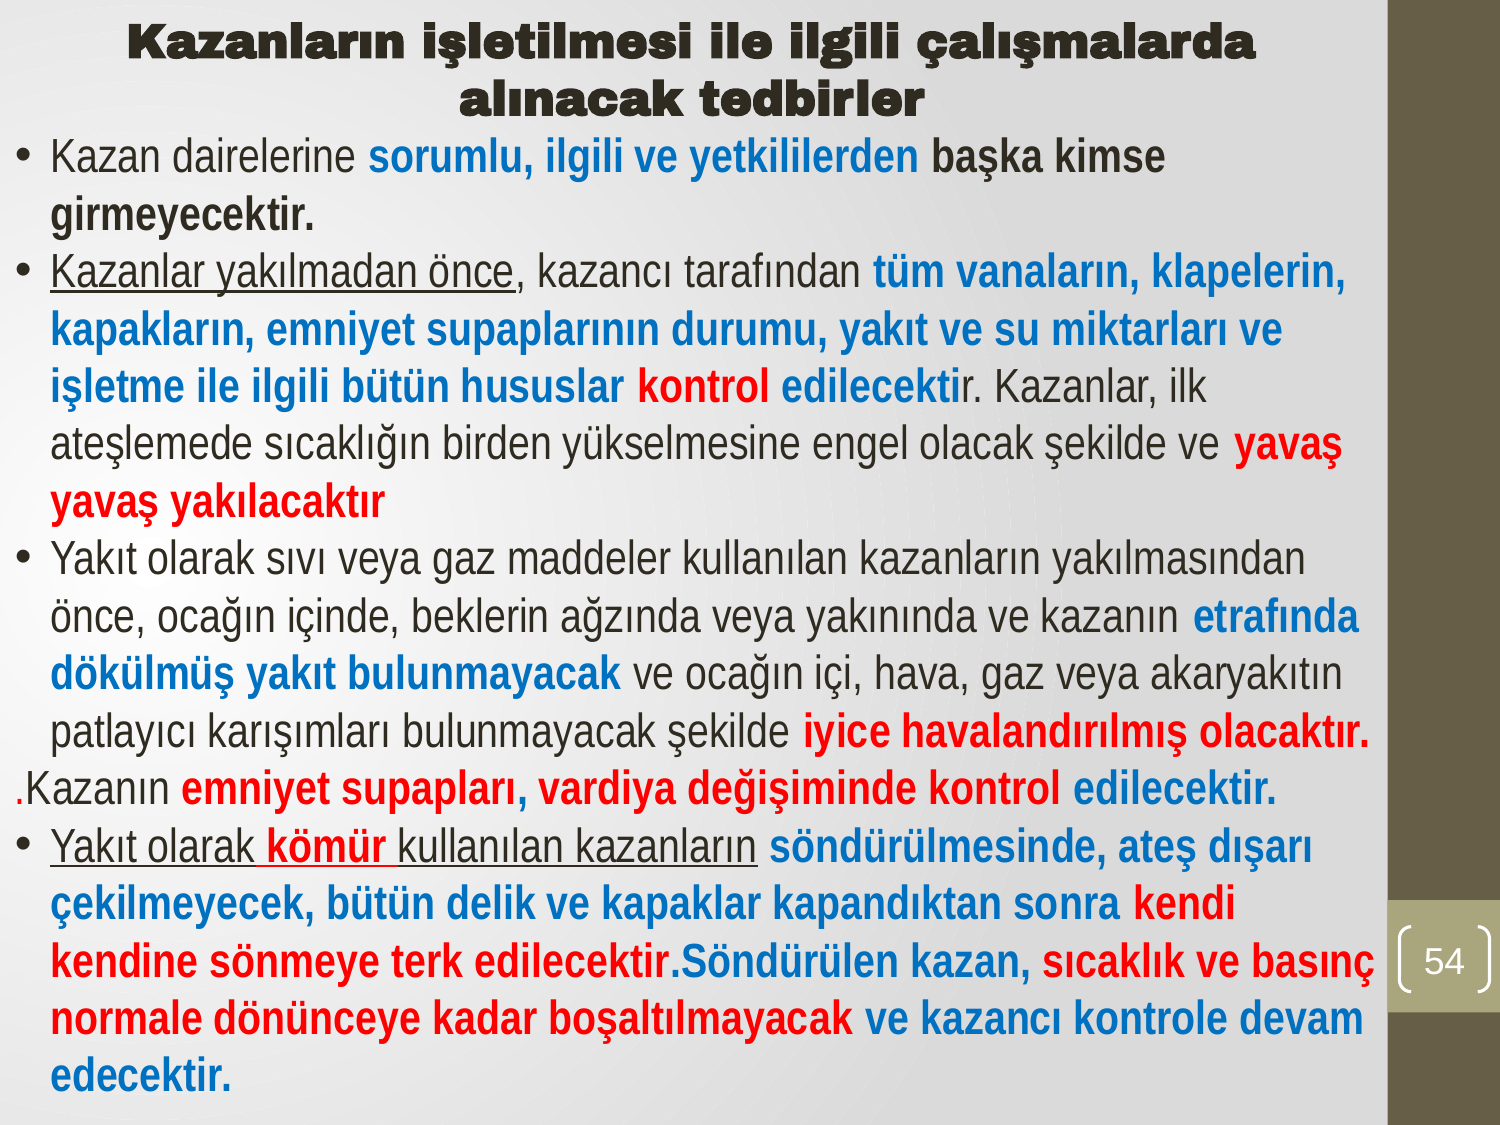

Kazanların işletilmesi ile ilgili çalışmalarda
alınacak tedbirler
Kazan dairelerine sorumlu, ilgili ve yetkililerden başka kimse girmeyecektir.
Kazanlar yakılmadan önce, kazancı tarafından tüm vanaların, klapelerin, kapakların, emniyet supaplarının durumu, yakıt ve su miktarları ve işletme ile ilgili bütün hususlar kontrol edilecektir. Kazanlar, ilk ateşlemede sıcaklığın birden yükselmesine engel olacak şekilde ve yavaş yavaş yakılacaktır
Yakıt olarak sıvı veya gaz maddeler kullanılan kazanların yakılmasından önce, ocağın içinde, beklerin ağzında veya yakınında ve kazanın etrafında dökülmüş yakıt bulunmayacak ve ocağın içi, hava, gaz veya akaryakıtın patlayıcı karışımları bulunmayacak şekilde iyice havalandırılmış olacaktır.
.Kazanın emniyet supapları, vardiya değişiminde kontrol edilecektir.
Yakıt olarak kömür kullanılan kazanların söndürülmesinde, ateş dışarı çekilmeyecek, bütün delik ve kapaklar kapandıktan sonra kendi kendine sönmeye terk edilecektir.Söndürülen kazan, sıcaklık ve basınç normale dönünceye kadar boşaltılmayacak ve kazancı kontrole devam edecektir.
54